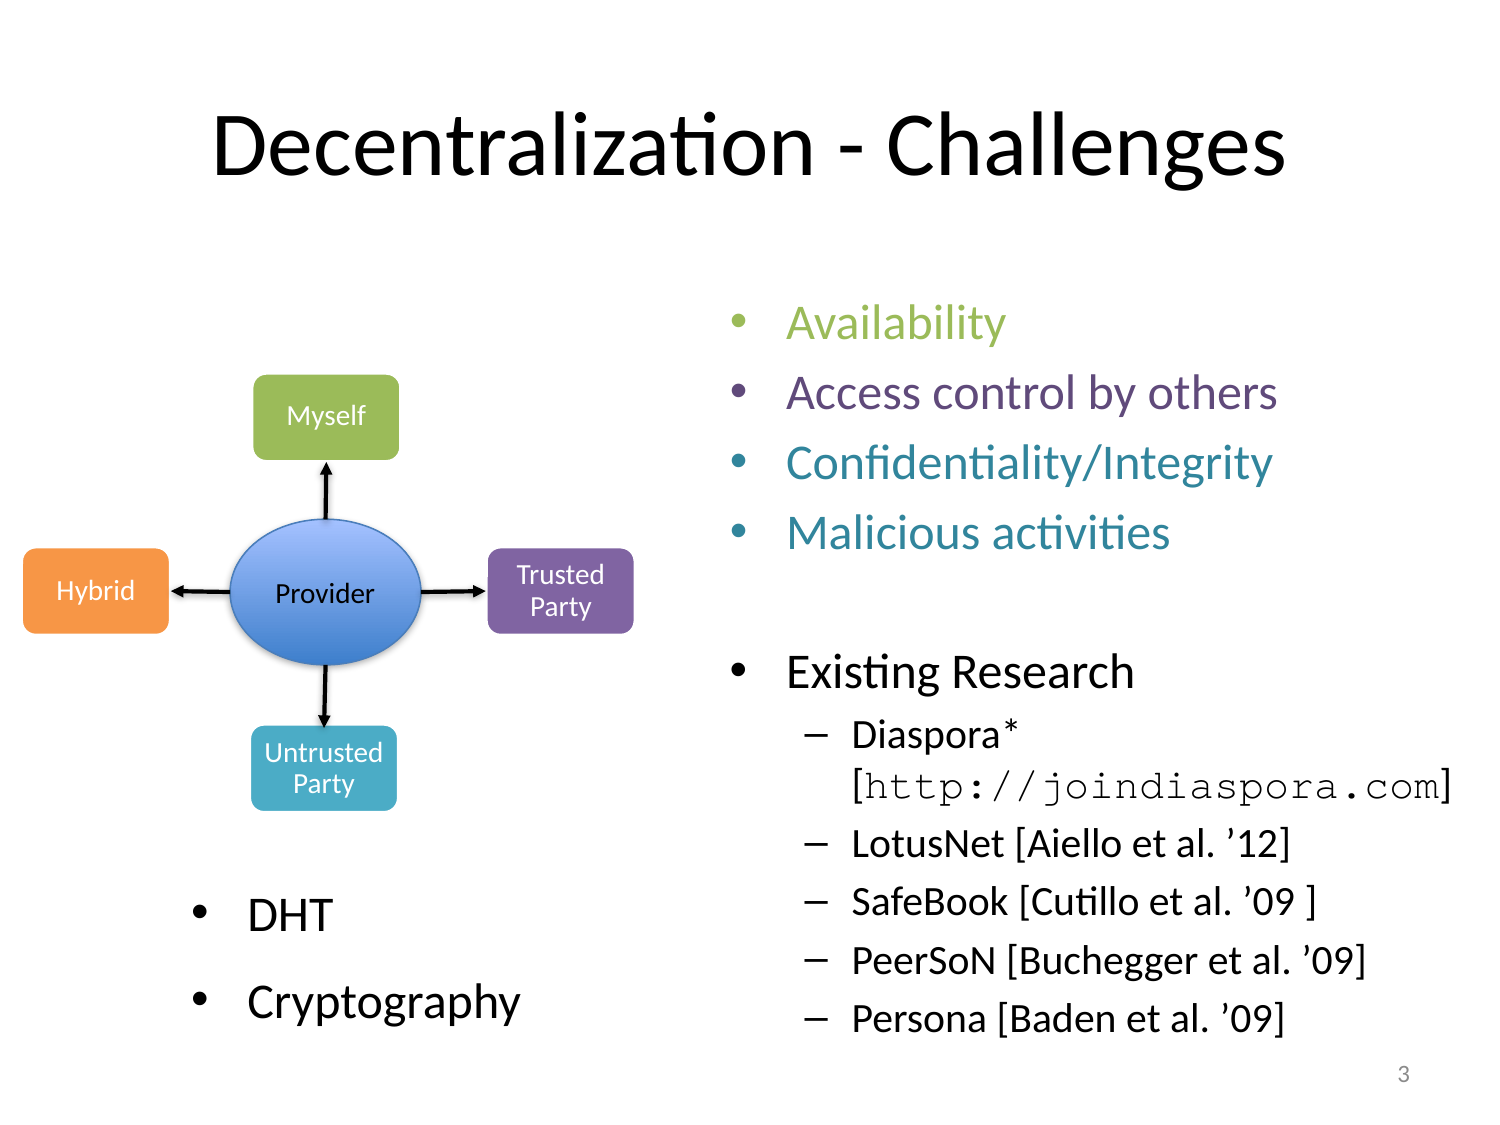

# Decentralization - Challenges
Availability
Access control by others
Confidentiality/Integrity
Malicious activities

Myself
Provider

Hybrid

Trusted Party
Existing Research
Diaspora* [http://joindiaspora.com]
LotusNet [Aiello et al. ’12]
SafeBook [Cutillo et al. ’09 ]
PeerSoN [Buchegger et al. ’09]
Persona [Baden et al. ’09]

Untrusted Party
DHT
Cryptography
3